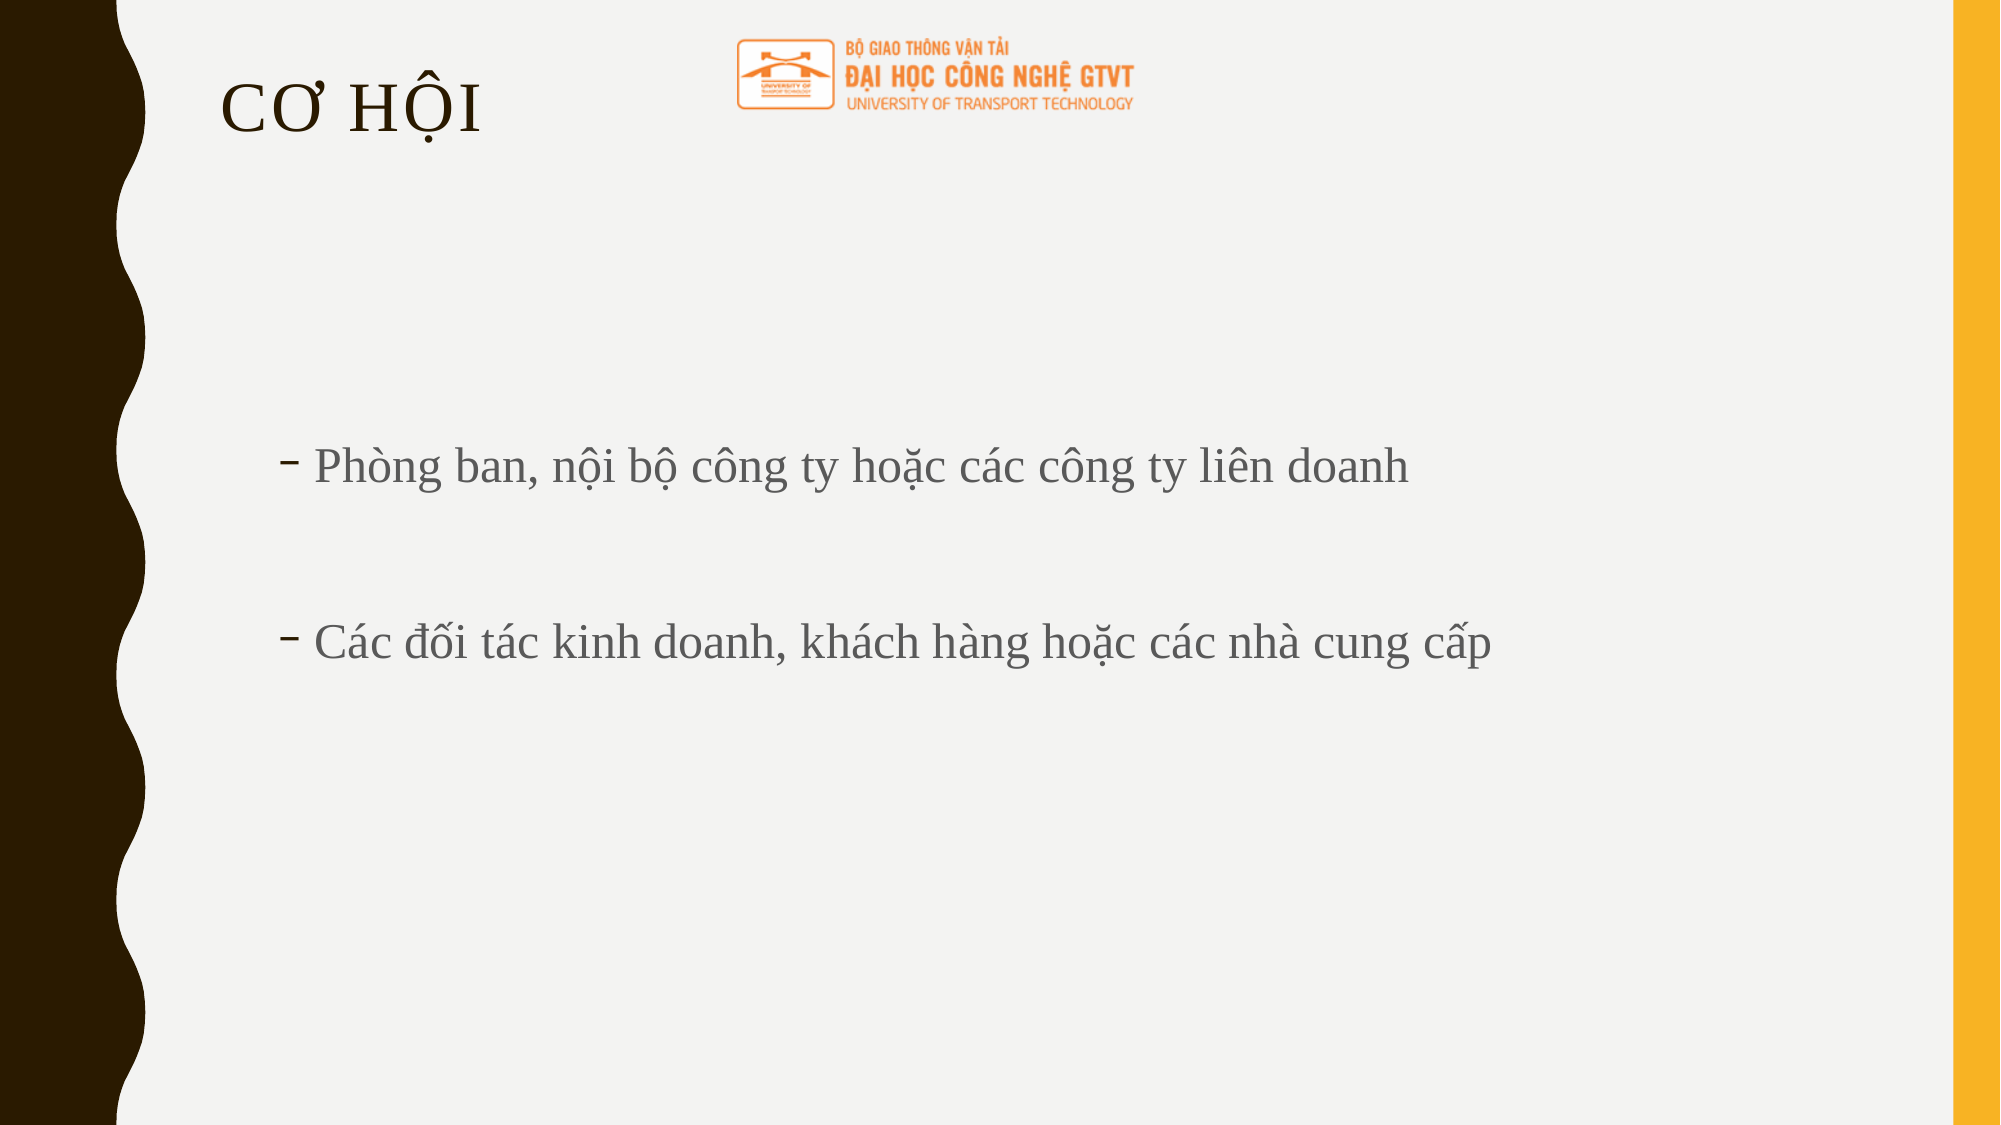

# Cơ hội

Phòng ban, nội bộ công ty hoặc các công ty liên doanh

Các đối tác kinh doanh, khách hàng hoặc các nhà cung cấp